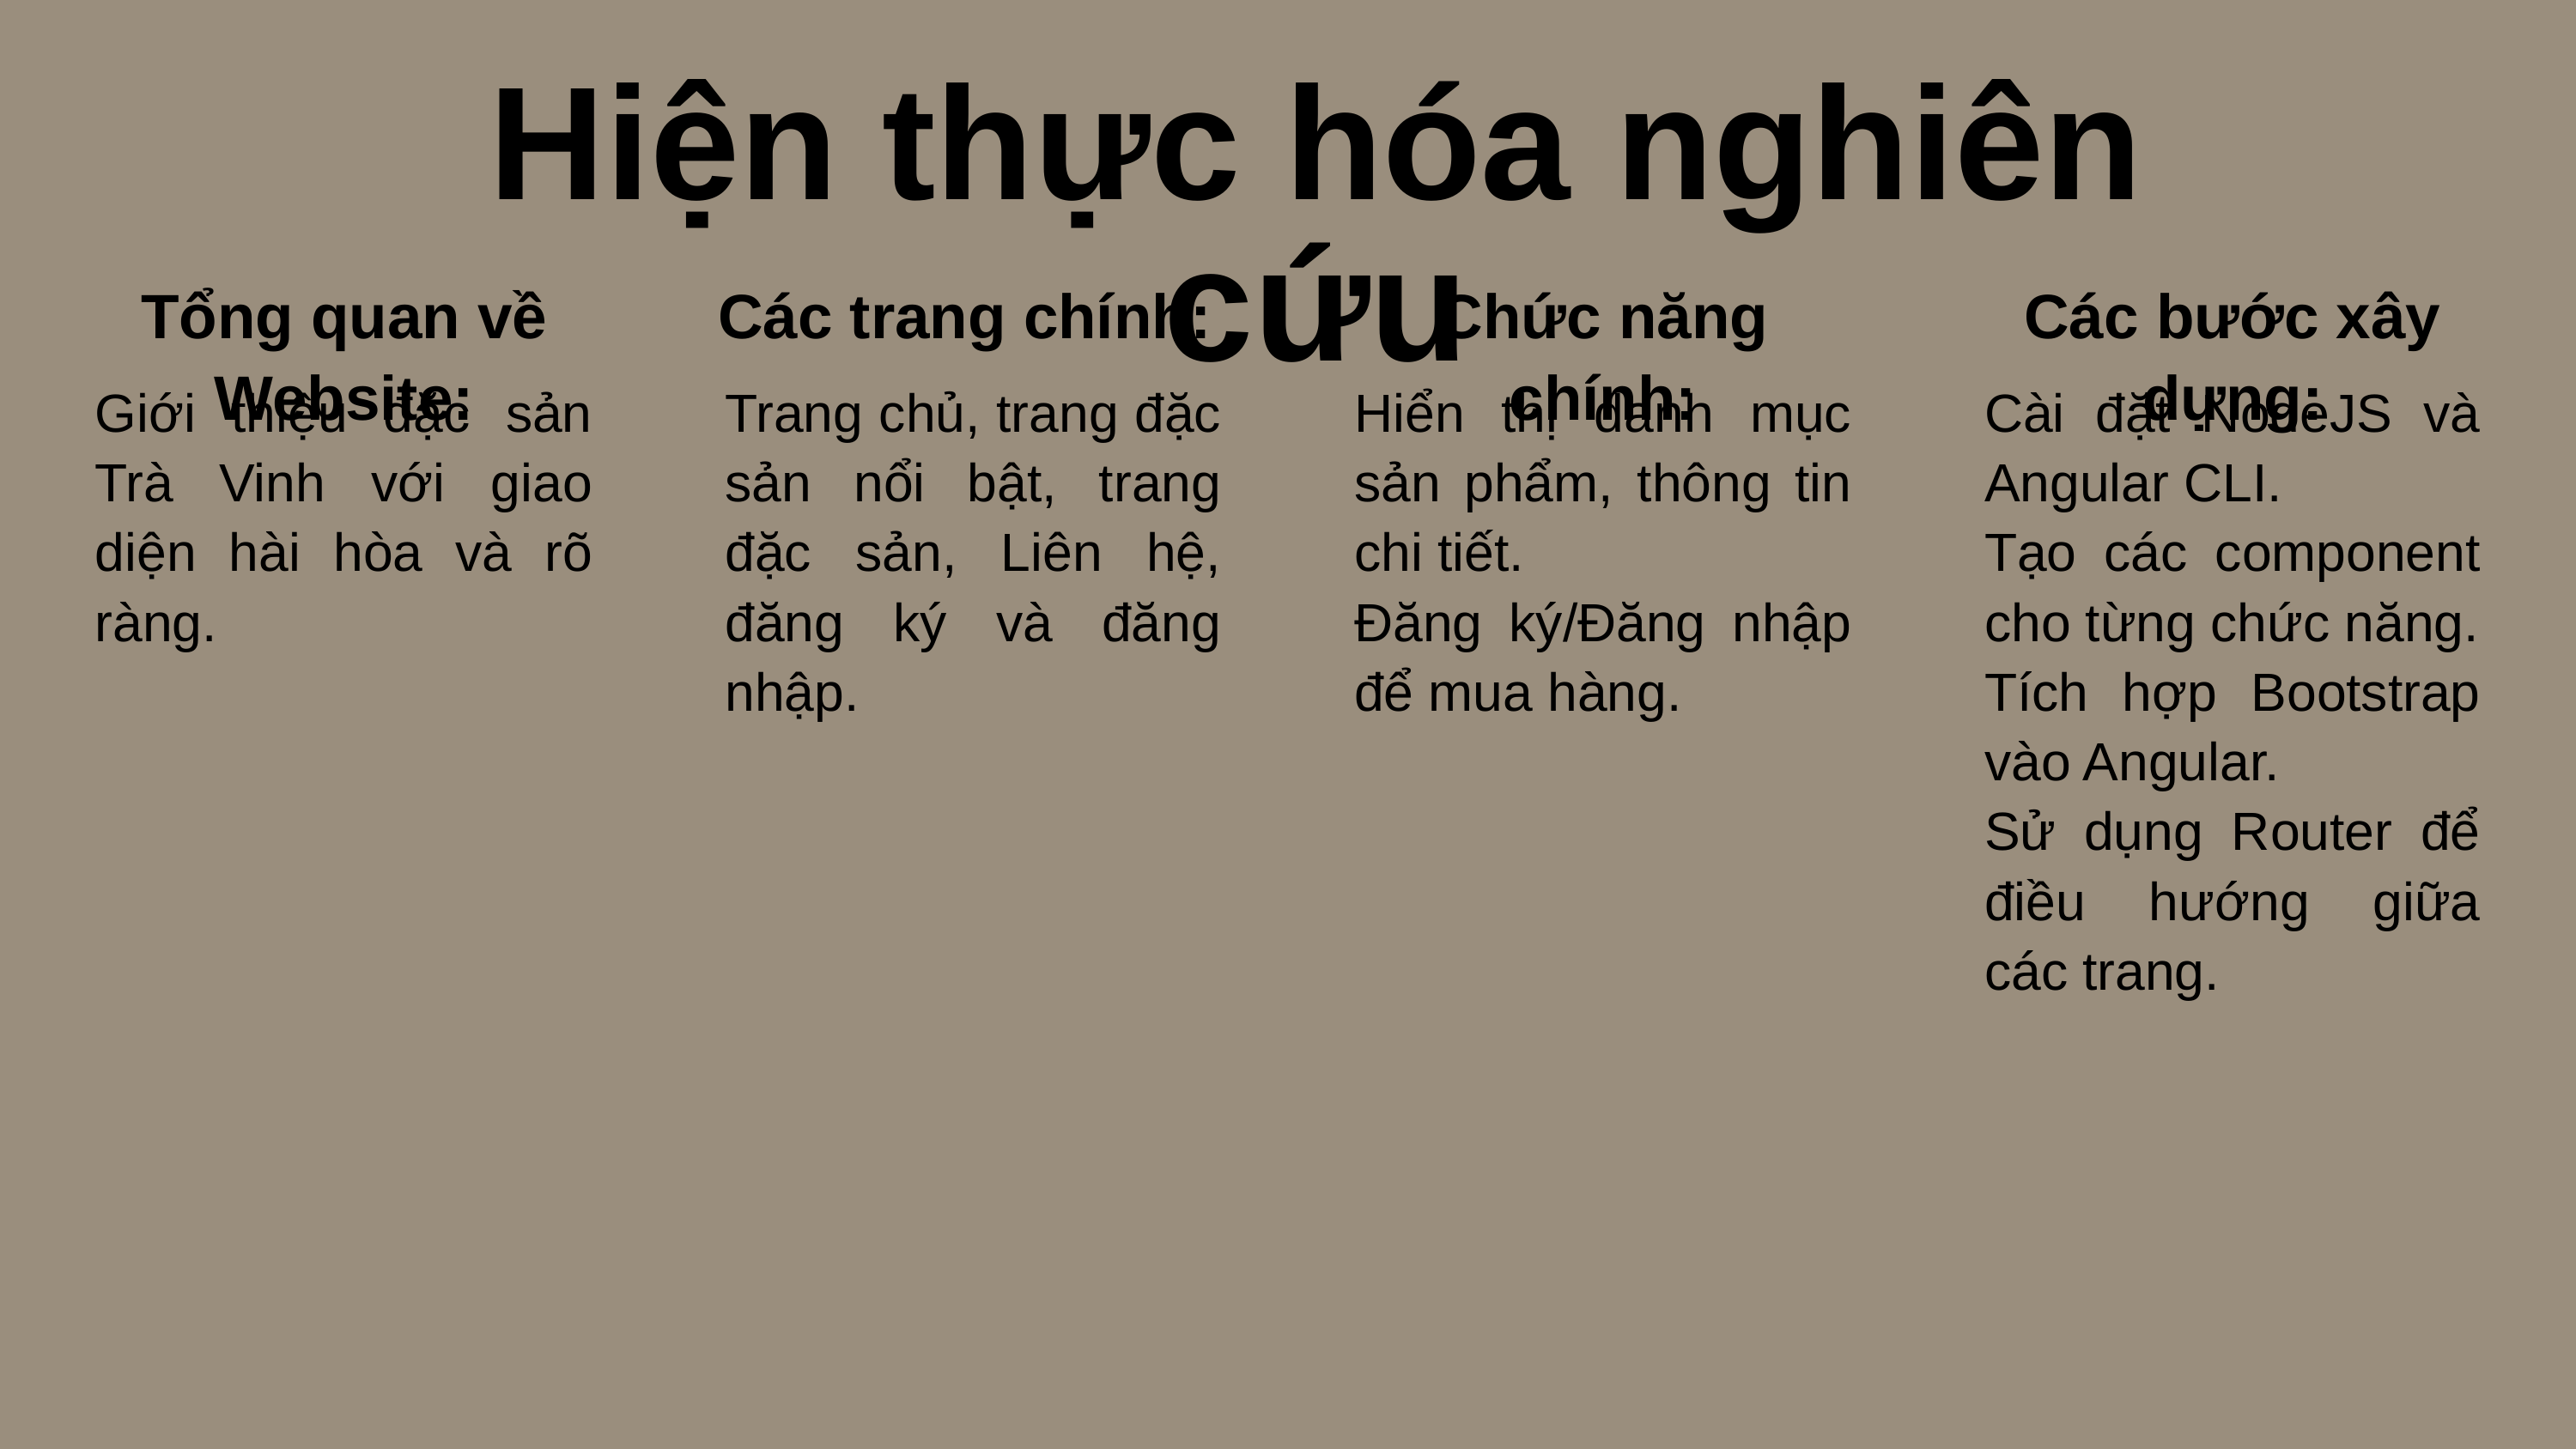

Hiện thực hóa nghiên cứu
Tổng quan về Website:
Các trang chính:
Chức năng chính:
Các bước xây dựng:
Giới thiệu đặc sản Trà Vinh với giao diện hài hòa và rõ ràng.

Trang chủ, trang đặc sản nổi bật, trang đặc sản, Liên hệ, đăng ký và đăng nhập.
Hiển thị danh mục sản phẩm, thông tin chi tiết.
Đăng ký/Đăng nhập để mua hàng.

Cài đặt NodeJS và Angular CLI.
Tạo các component cho từng chức năng.
Tích hợp Bootstrap vào Angular.
Sử dụng Router để điều hướng giữa các trang.